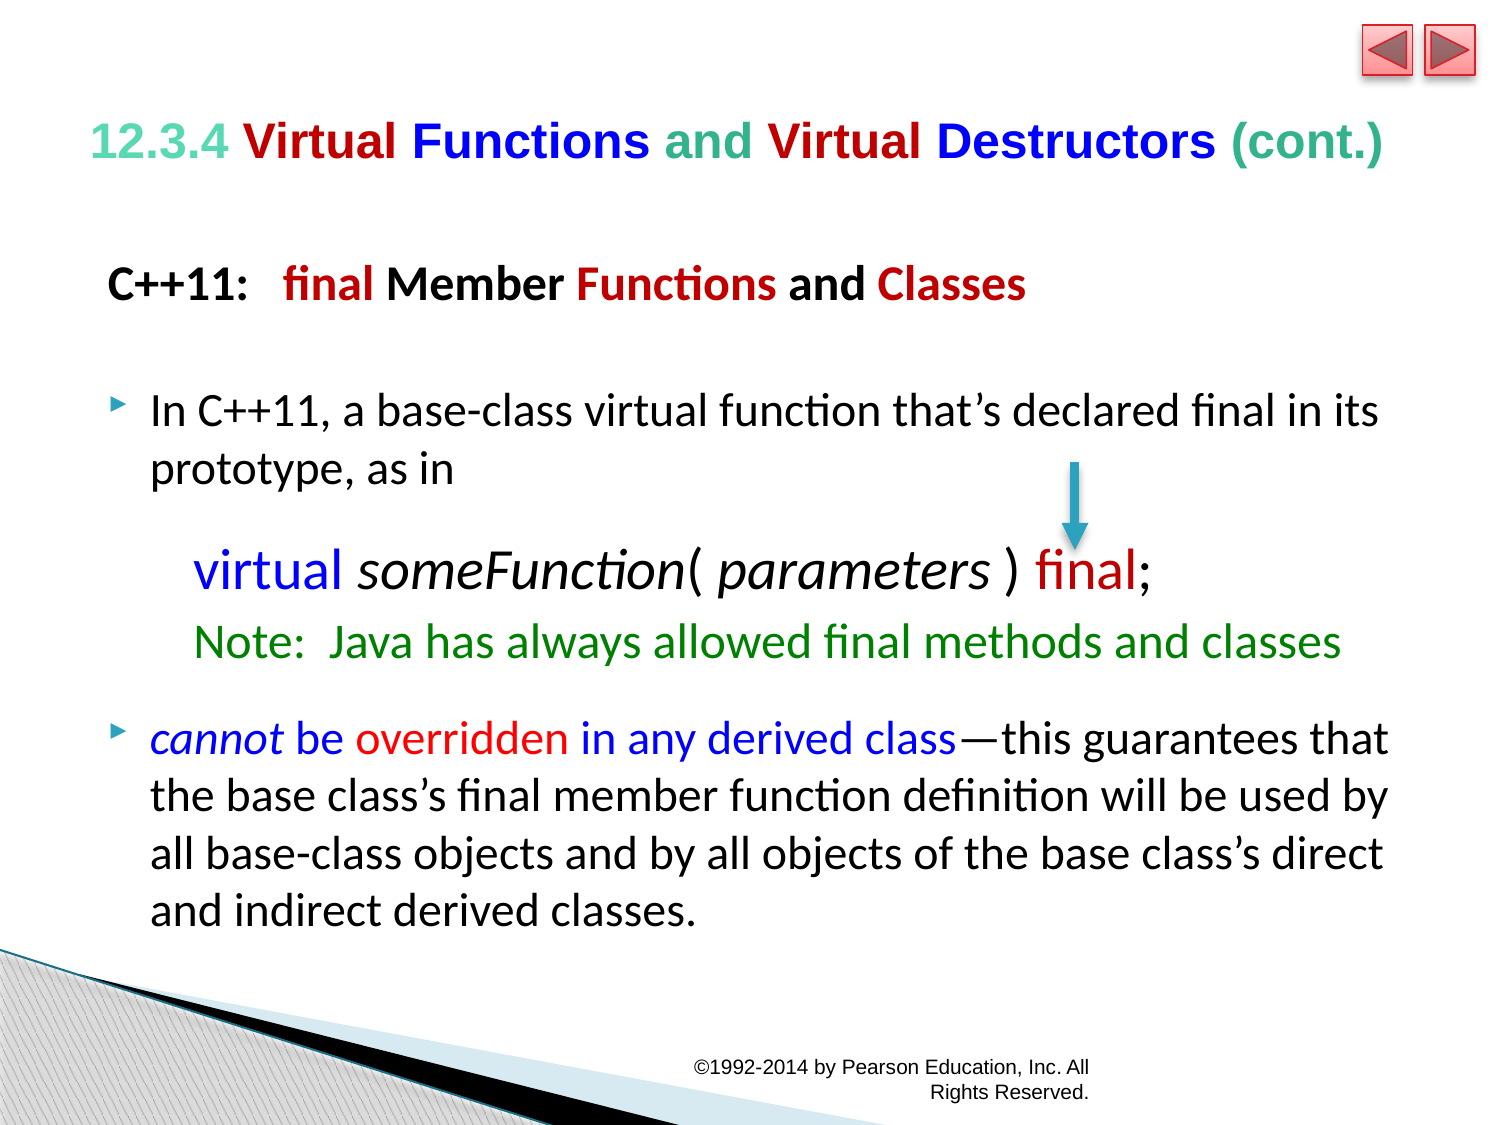

# 12.3.4 Virtual Functions and Virtual Destructors (cont.)
C++11:   final Member Functions and Classes
In C++11, a base-class virtual function that’s declared final in its prototype, as in
virtual someFunction( parameters ) final;
Note:  Java has always allowed final methods and classes
cannot be overridden in any derived class—this guarantees that the base class’s final member function definition will be used by all base-class objects and by all objects of the base class’s direct and indirect derived classes.
©1992-2014 by Pearson Education, Inc. All Rights Reserved.